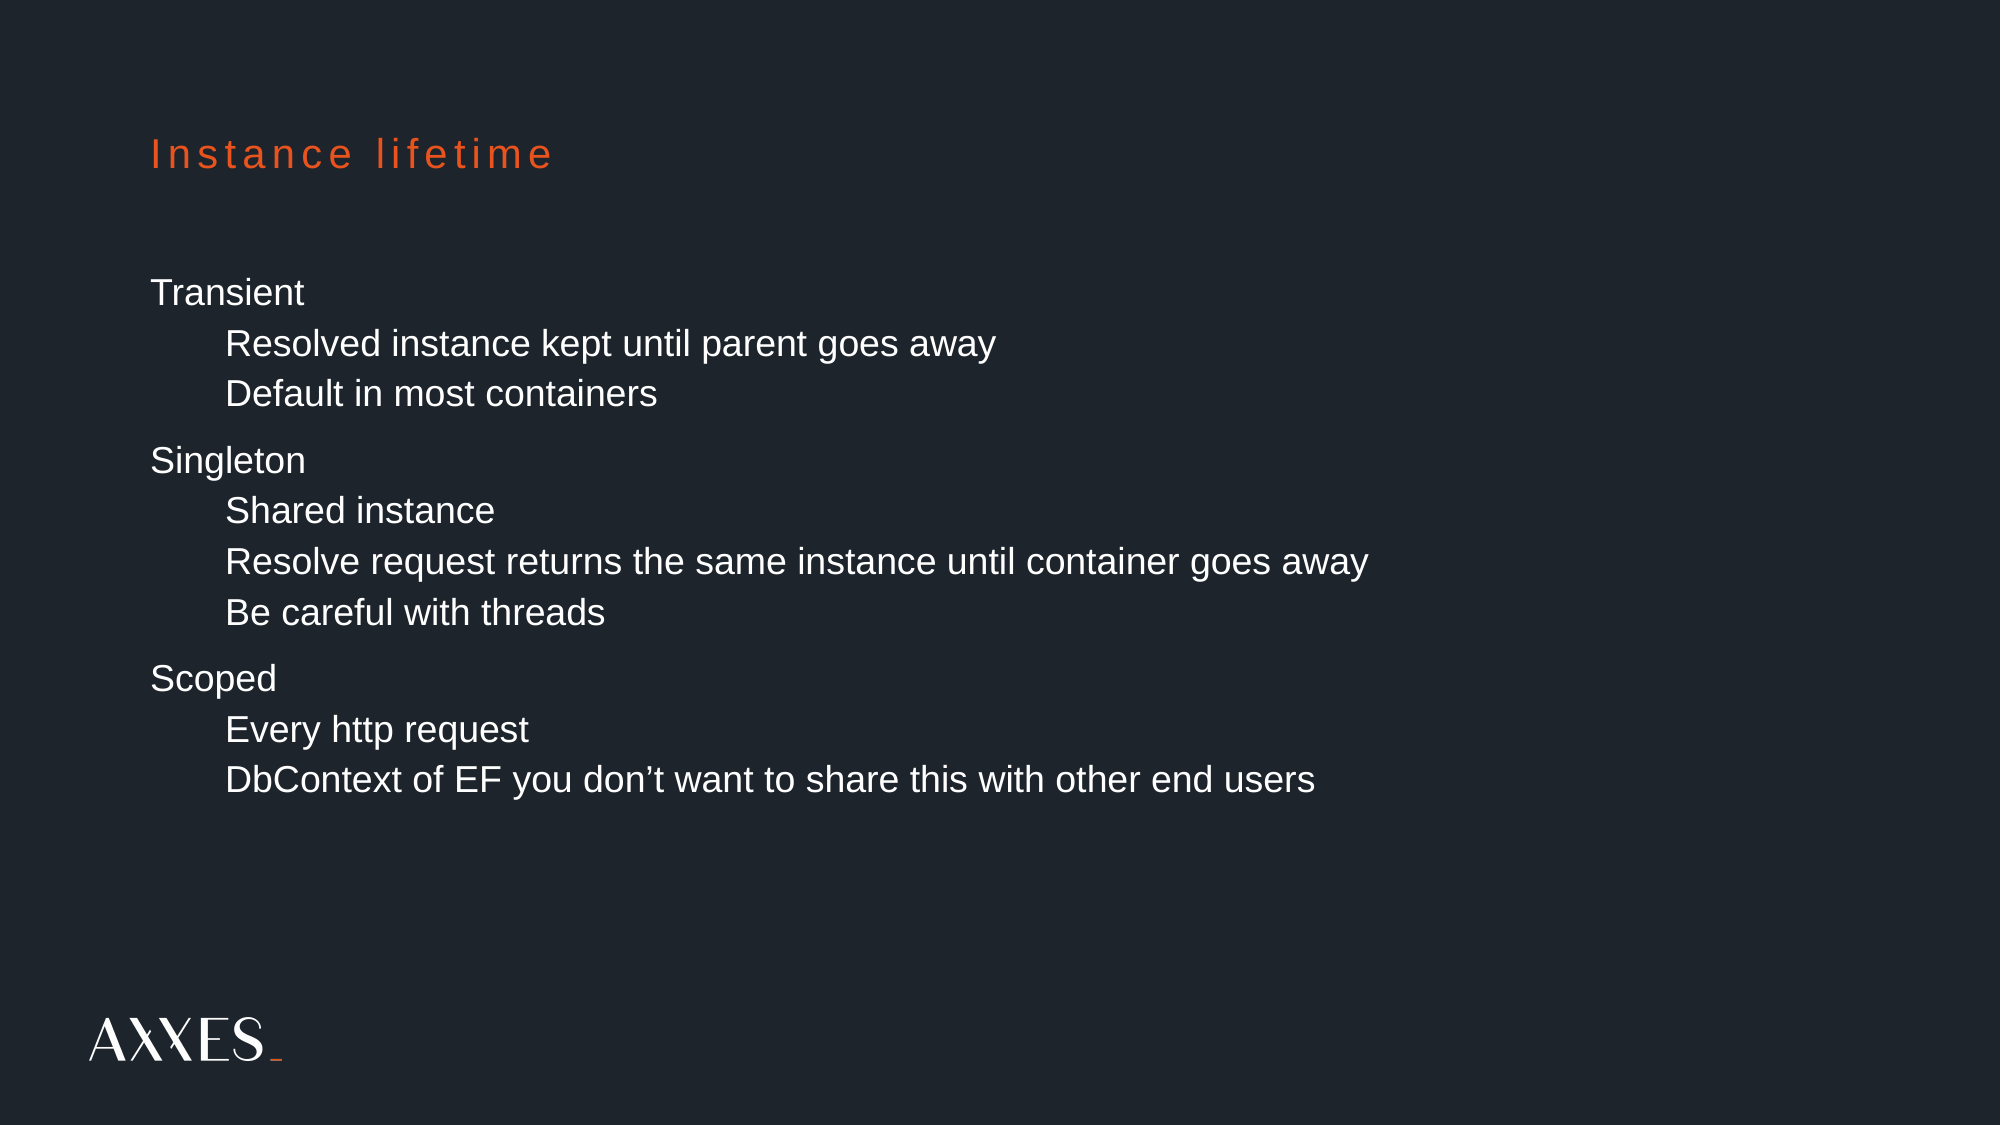

# Instance lifetime
Transient​
Resolved instance kept until parent goes away​
Default in most containers​
Singleton​
Shared instance​
Resolve request returns the same instance until container goes away​
Be careful with threads​
Scoped
Every http request
DbContext of EF you don’t want to share this with other end users